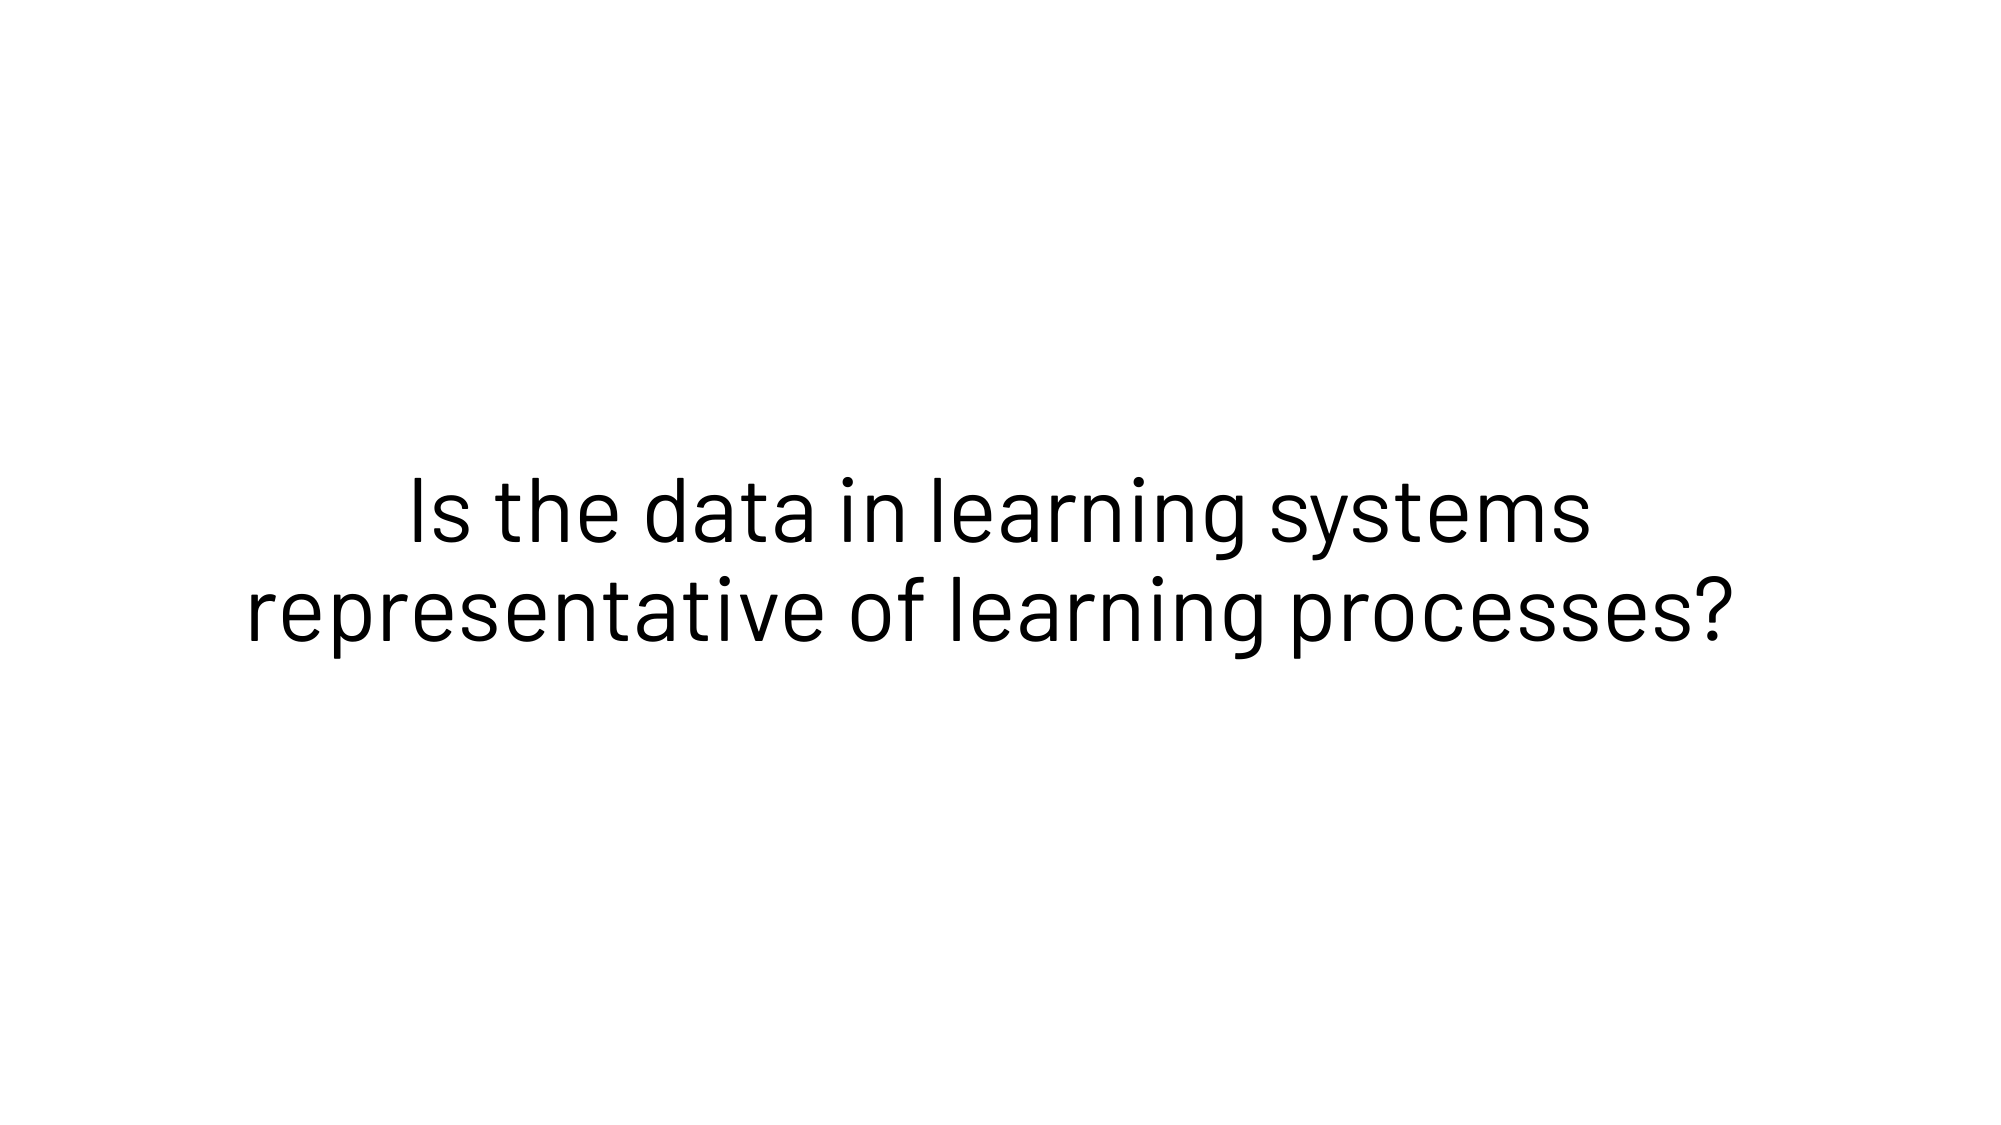

# Is the data in learning systems representative of learning processes?